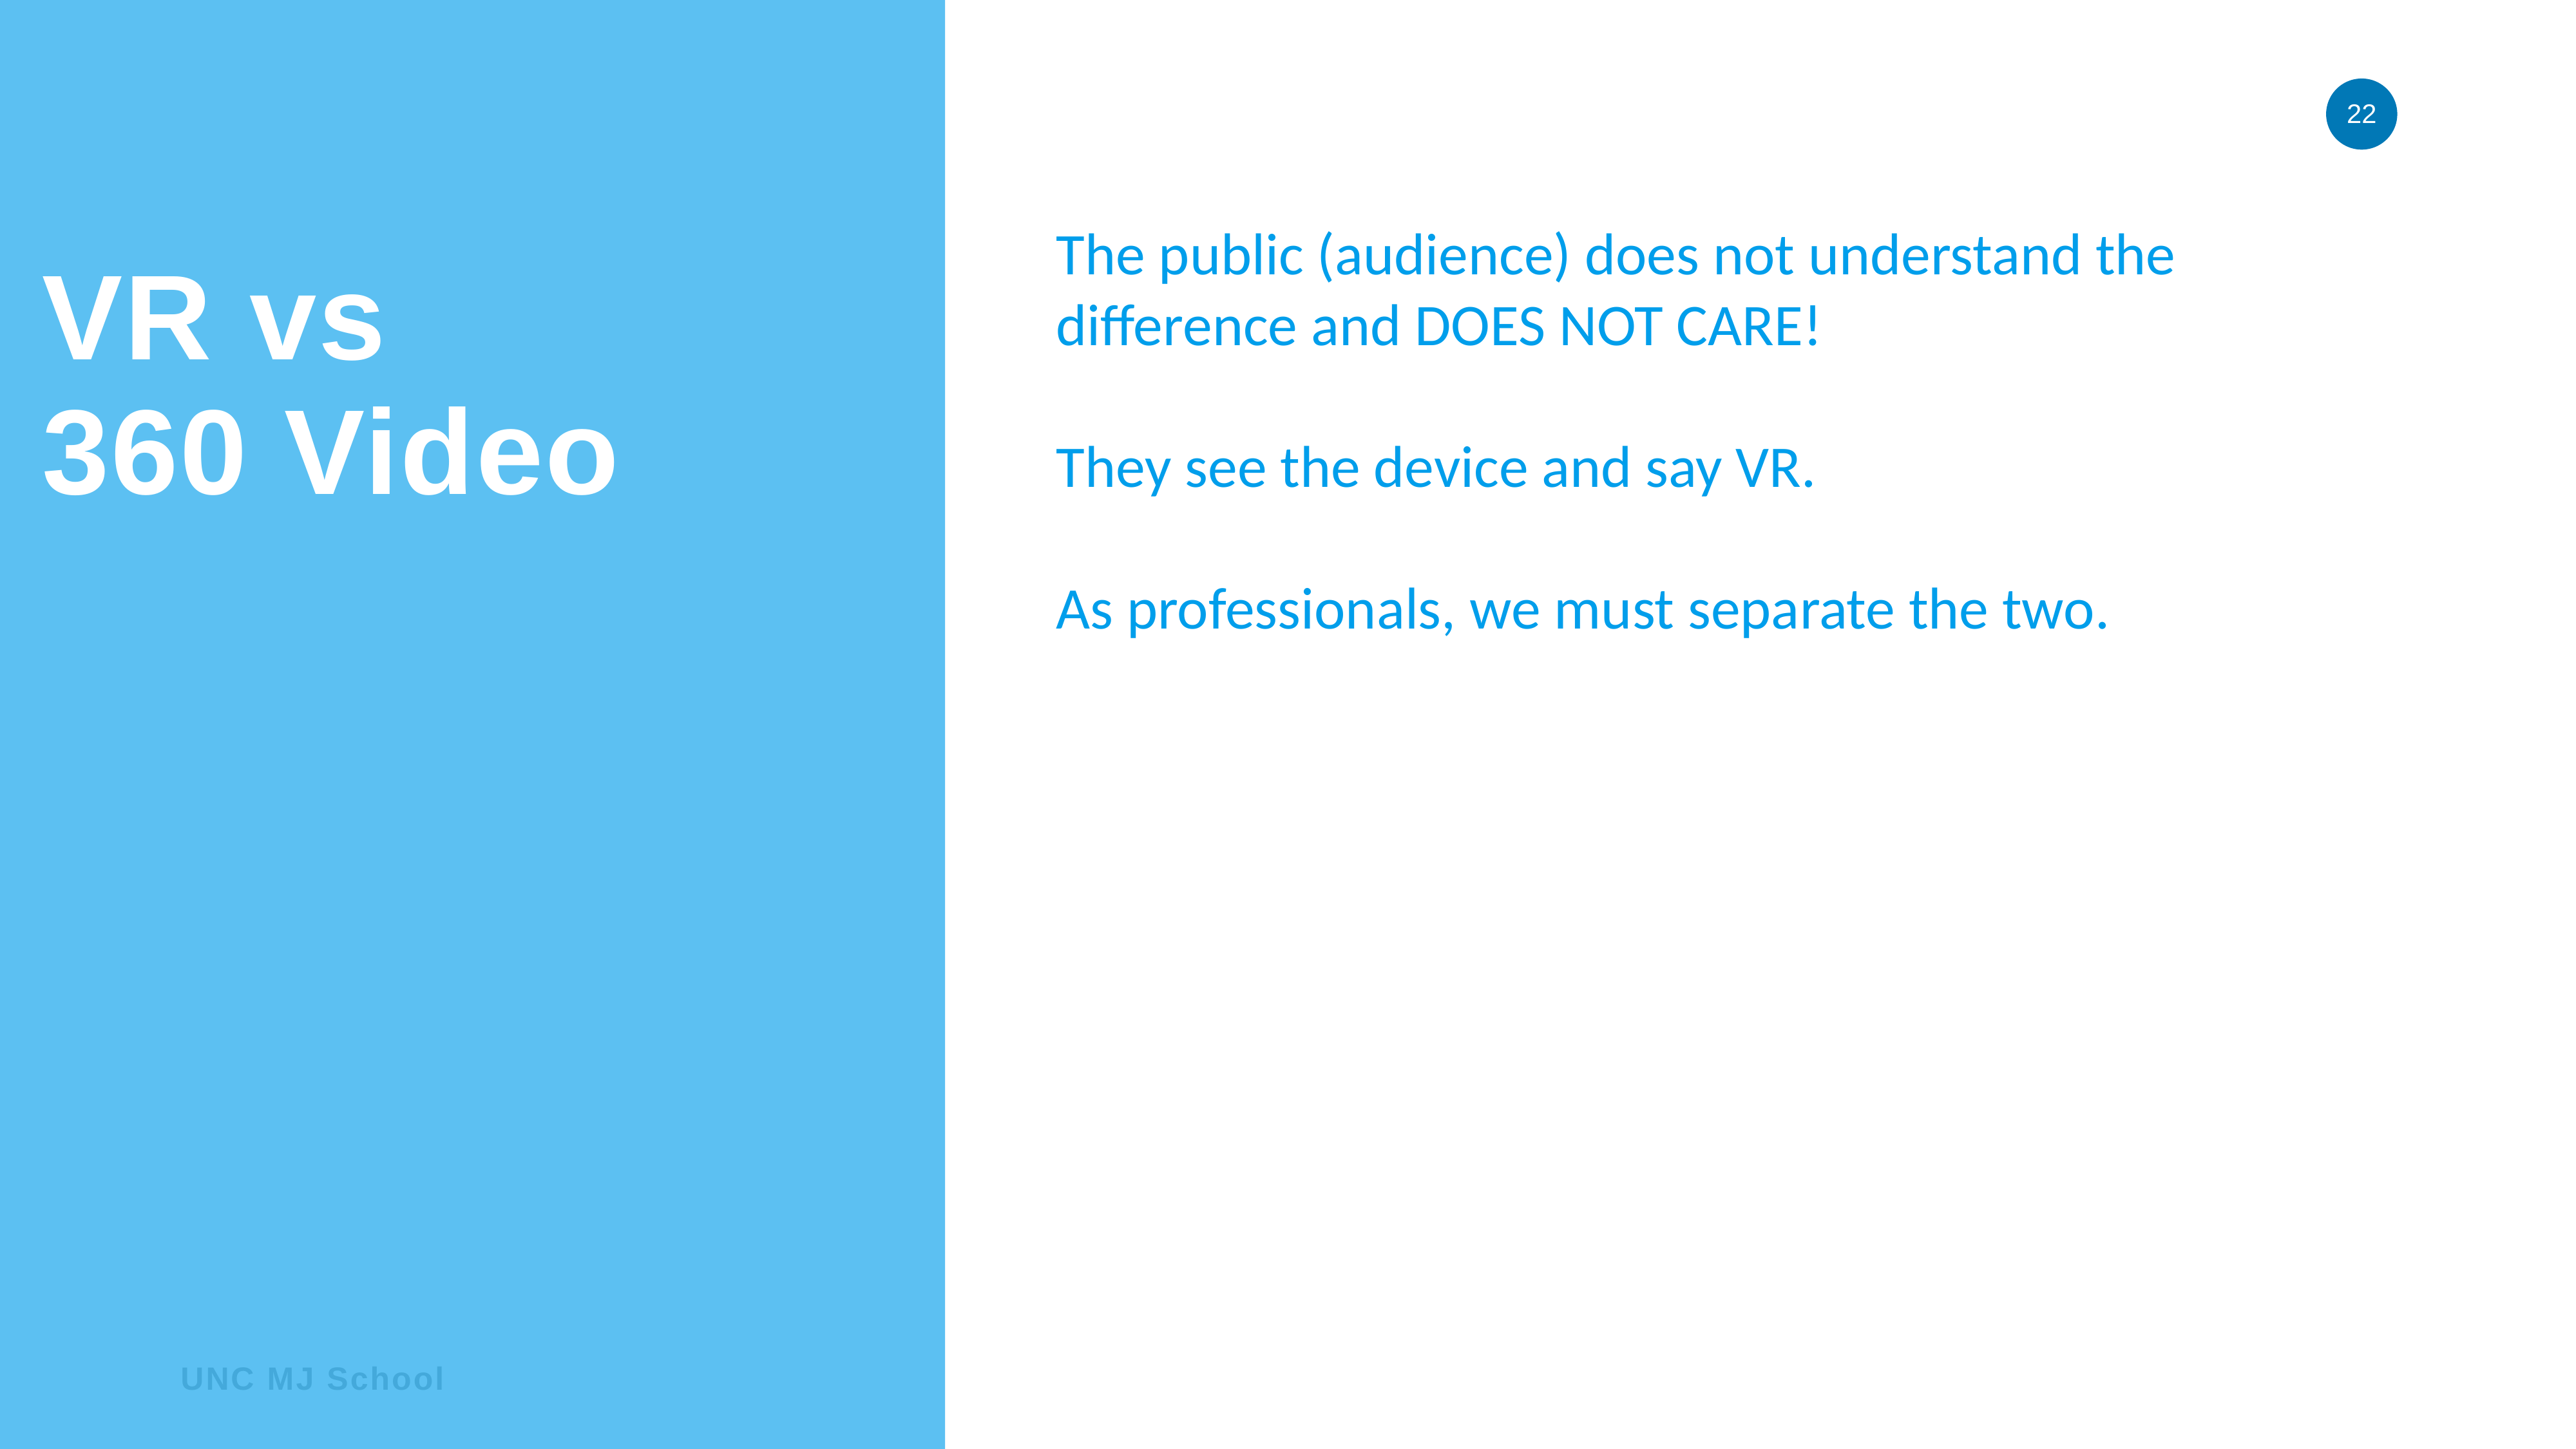

VR vs
360 Video
The public (audience) does not understand the difference and DOES NOT CARE!

They see the device and say VR.

As professionals, we must separate the two.